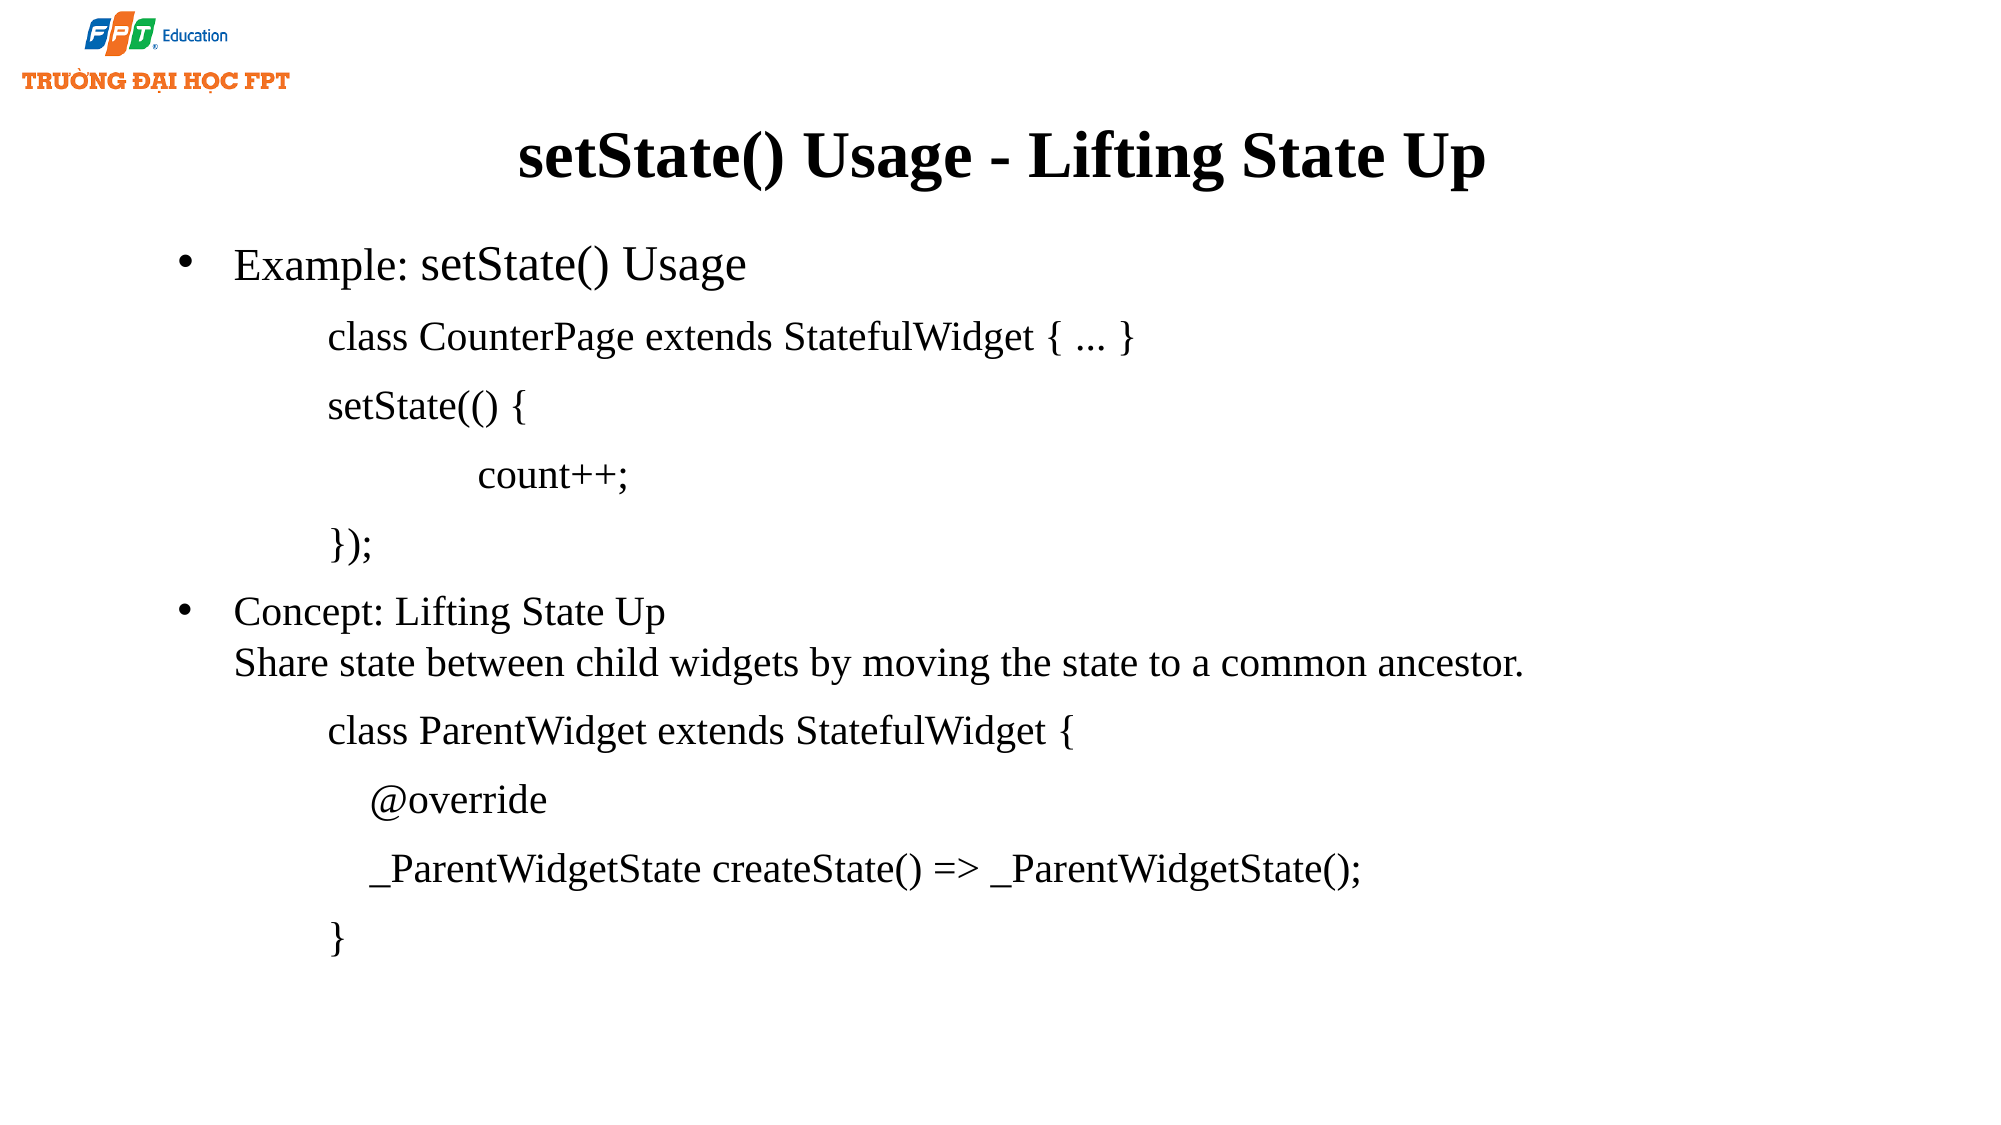

# setState() Usage - Lifting State Up
Example: setState() Usage
	class CounterPage extends StatefulWidget { ... }
	setState(() {
		count++;
	});
Concept: Lifting State Up
Share state between child widgets by moving the state to a common ancestor.
	class ParentWidget extends StatefulWidget {
	    @override
	    _ParentWidgetState createState() => _ParentWidgetState();
	}